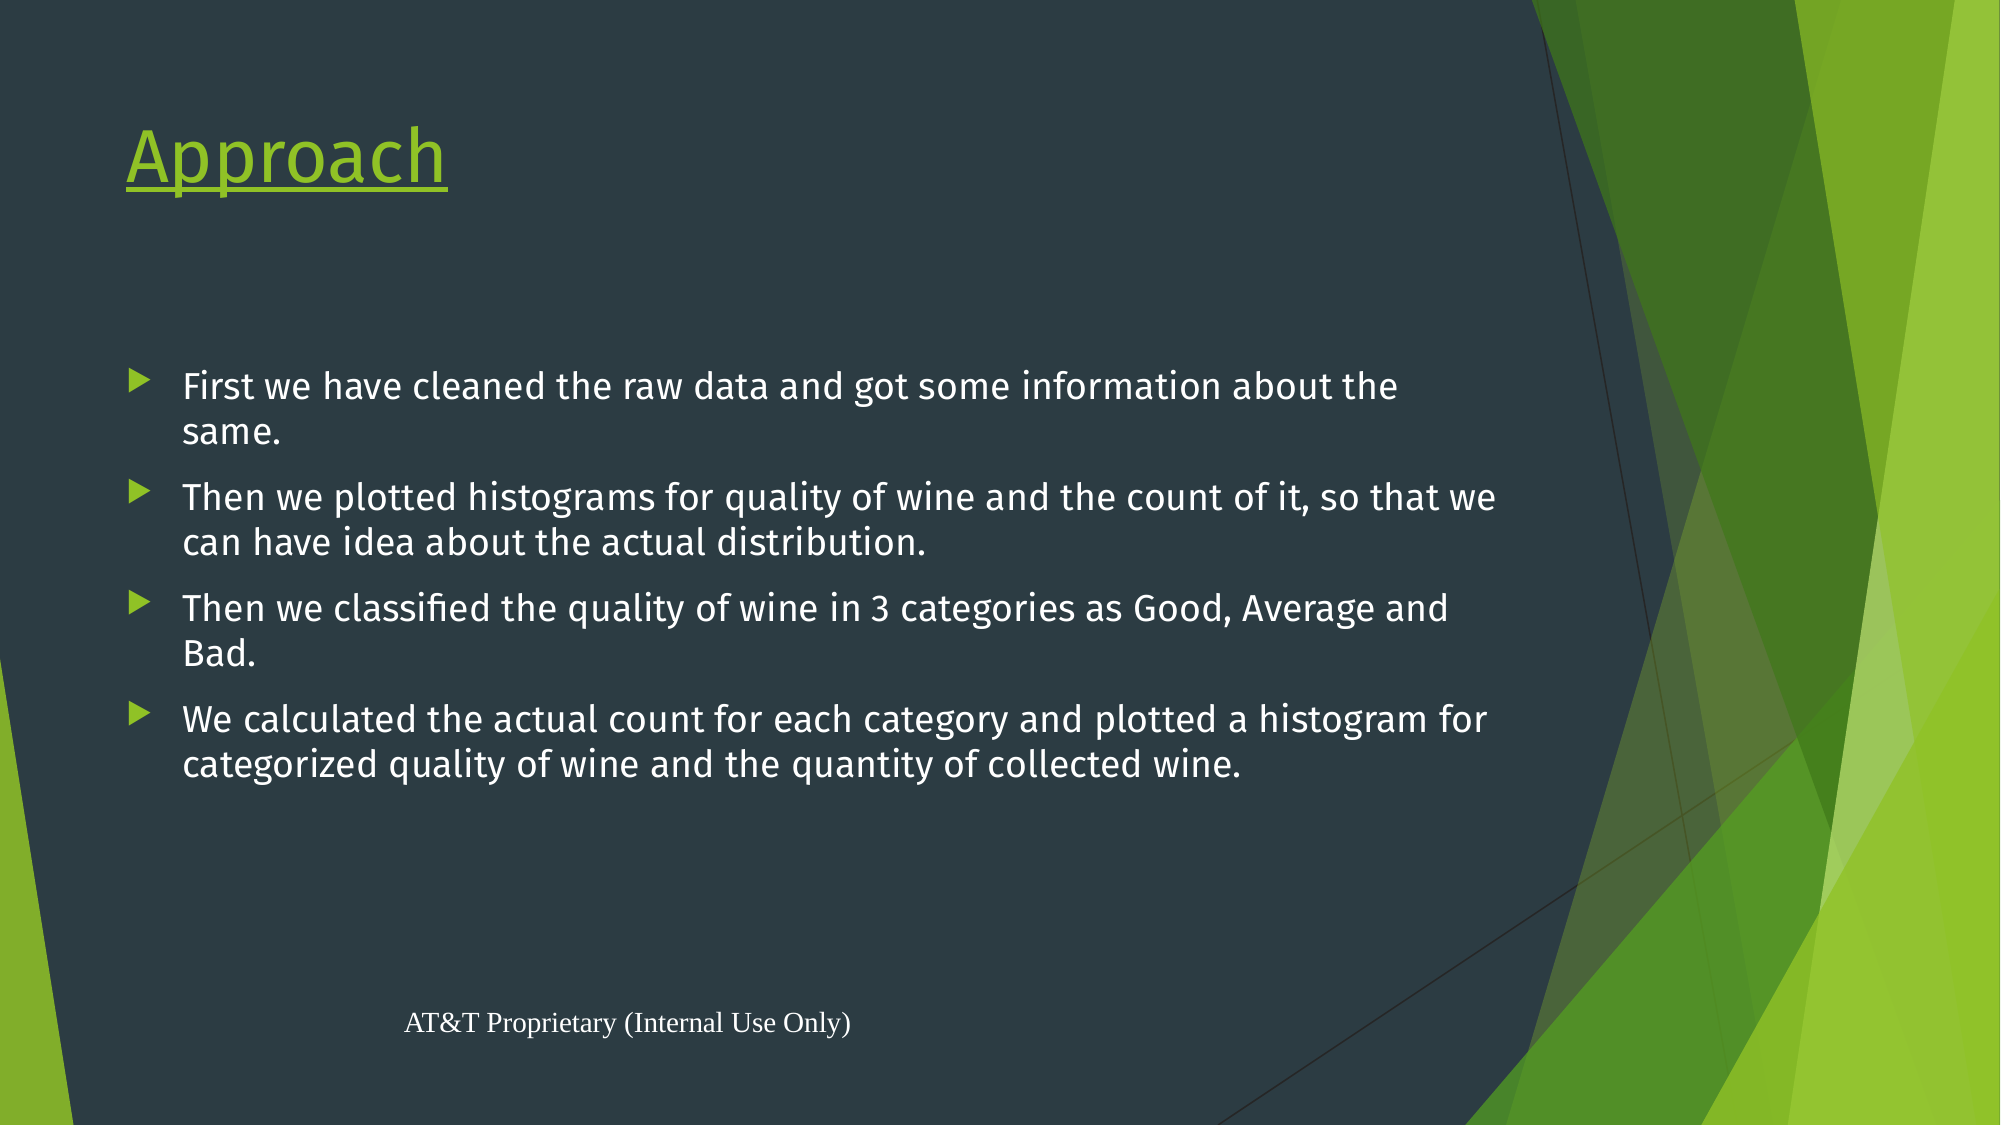

# Approach
First we have cleaned the raw data and got some information about the same.
Then we plotted histograms for quality of wine and the count of it, so that we can have idea about the actual distribution.
Then we classified the quality of wine in 3 categories as Good, Average and Bad.
We calculated the actual count for each category and plotted a histogram for categorized quality of wine and the quantity of collected wine.
AT&T Proprietary (Internal Use Only)